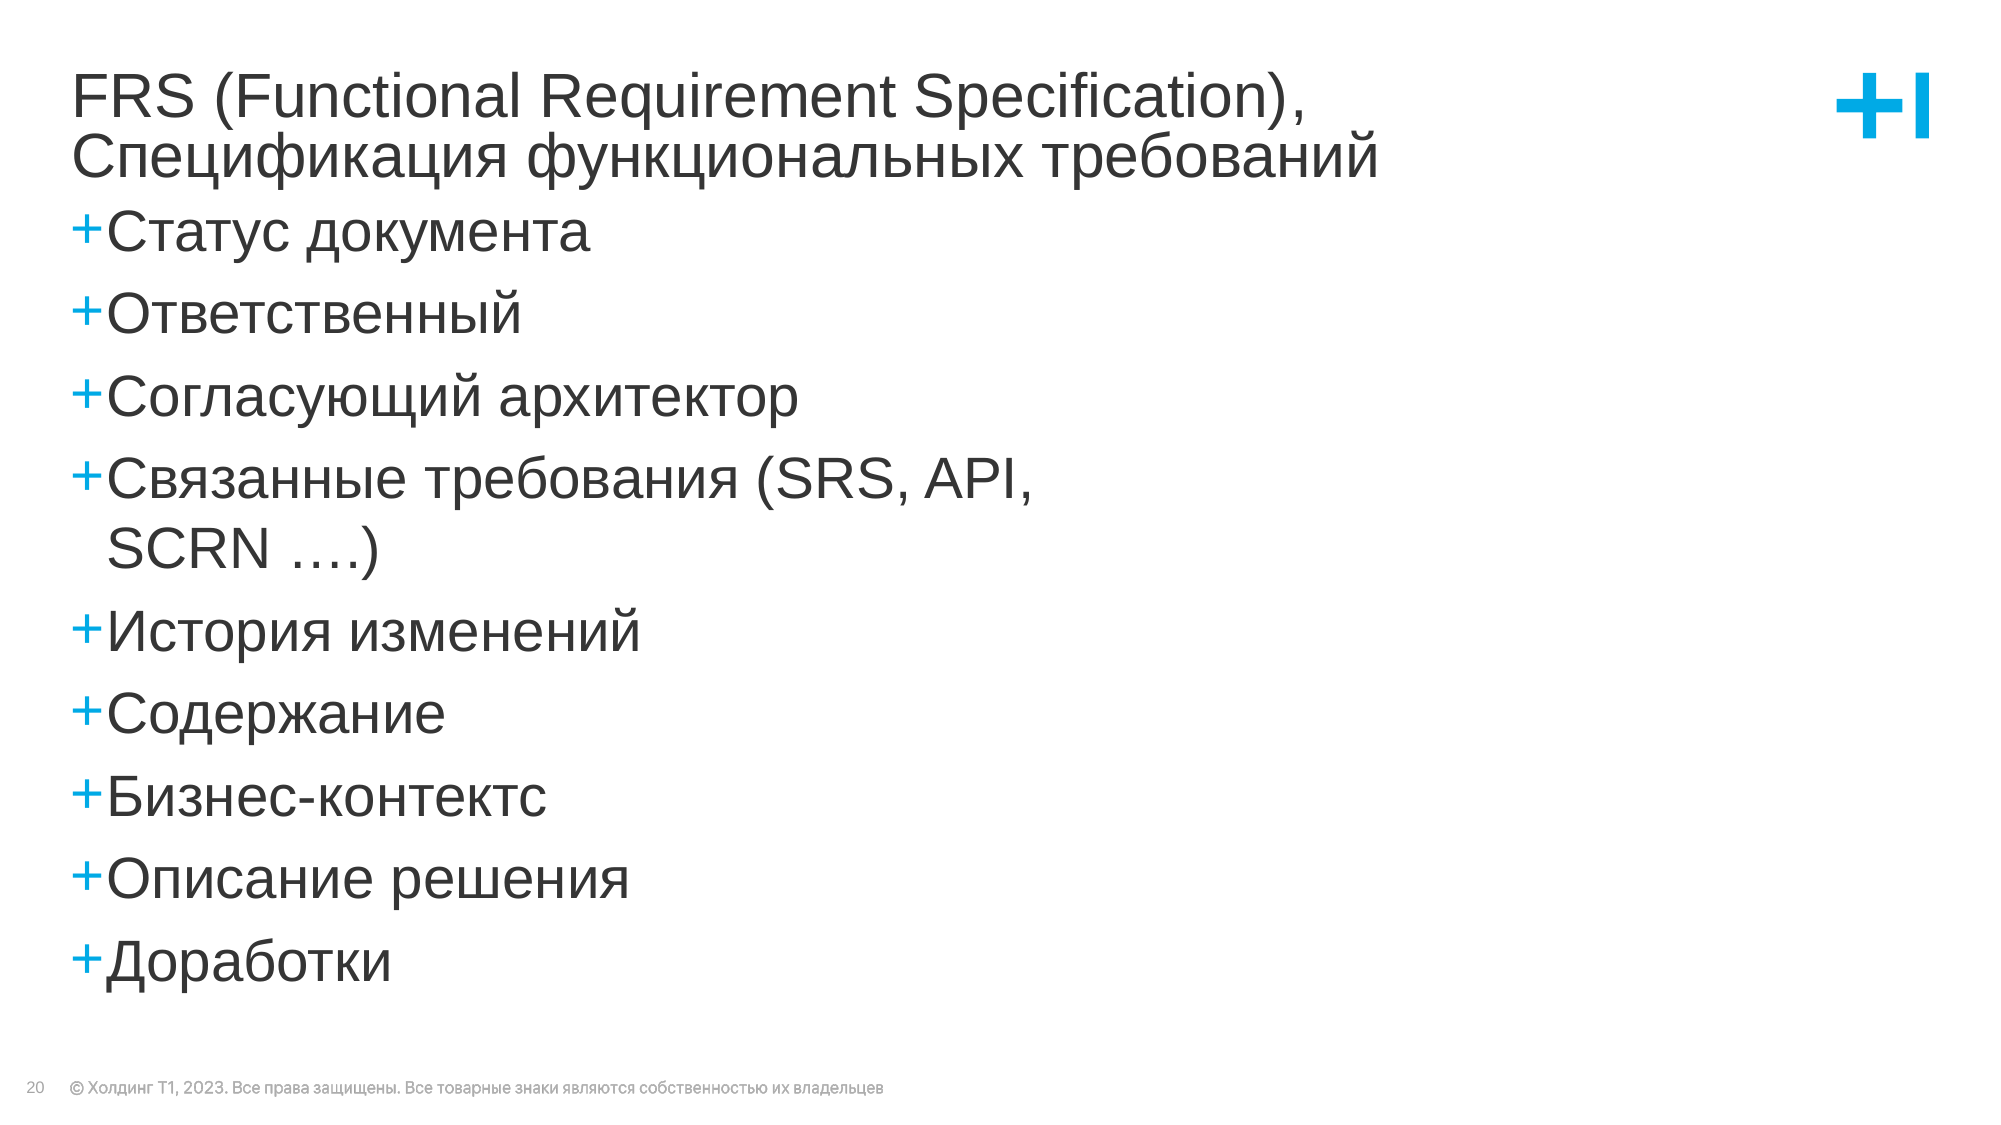

# FRS (Functional Requirement Specification), Спецификация функциональных требований
Статус документа
Ответственный
Согласующий архитектор
Связанные требования (SRS, API, SCRN ….)
История изменений
Содержание
Бизнес-контектс
Описание решения
Доработки